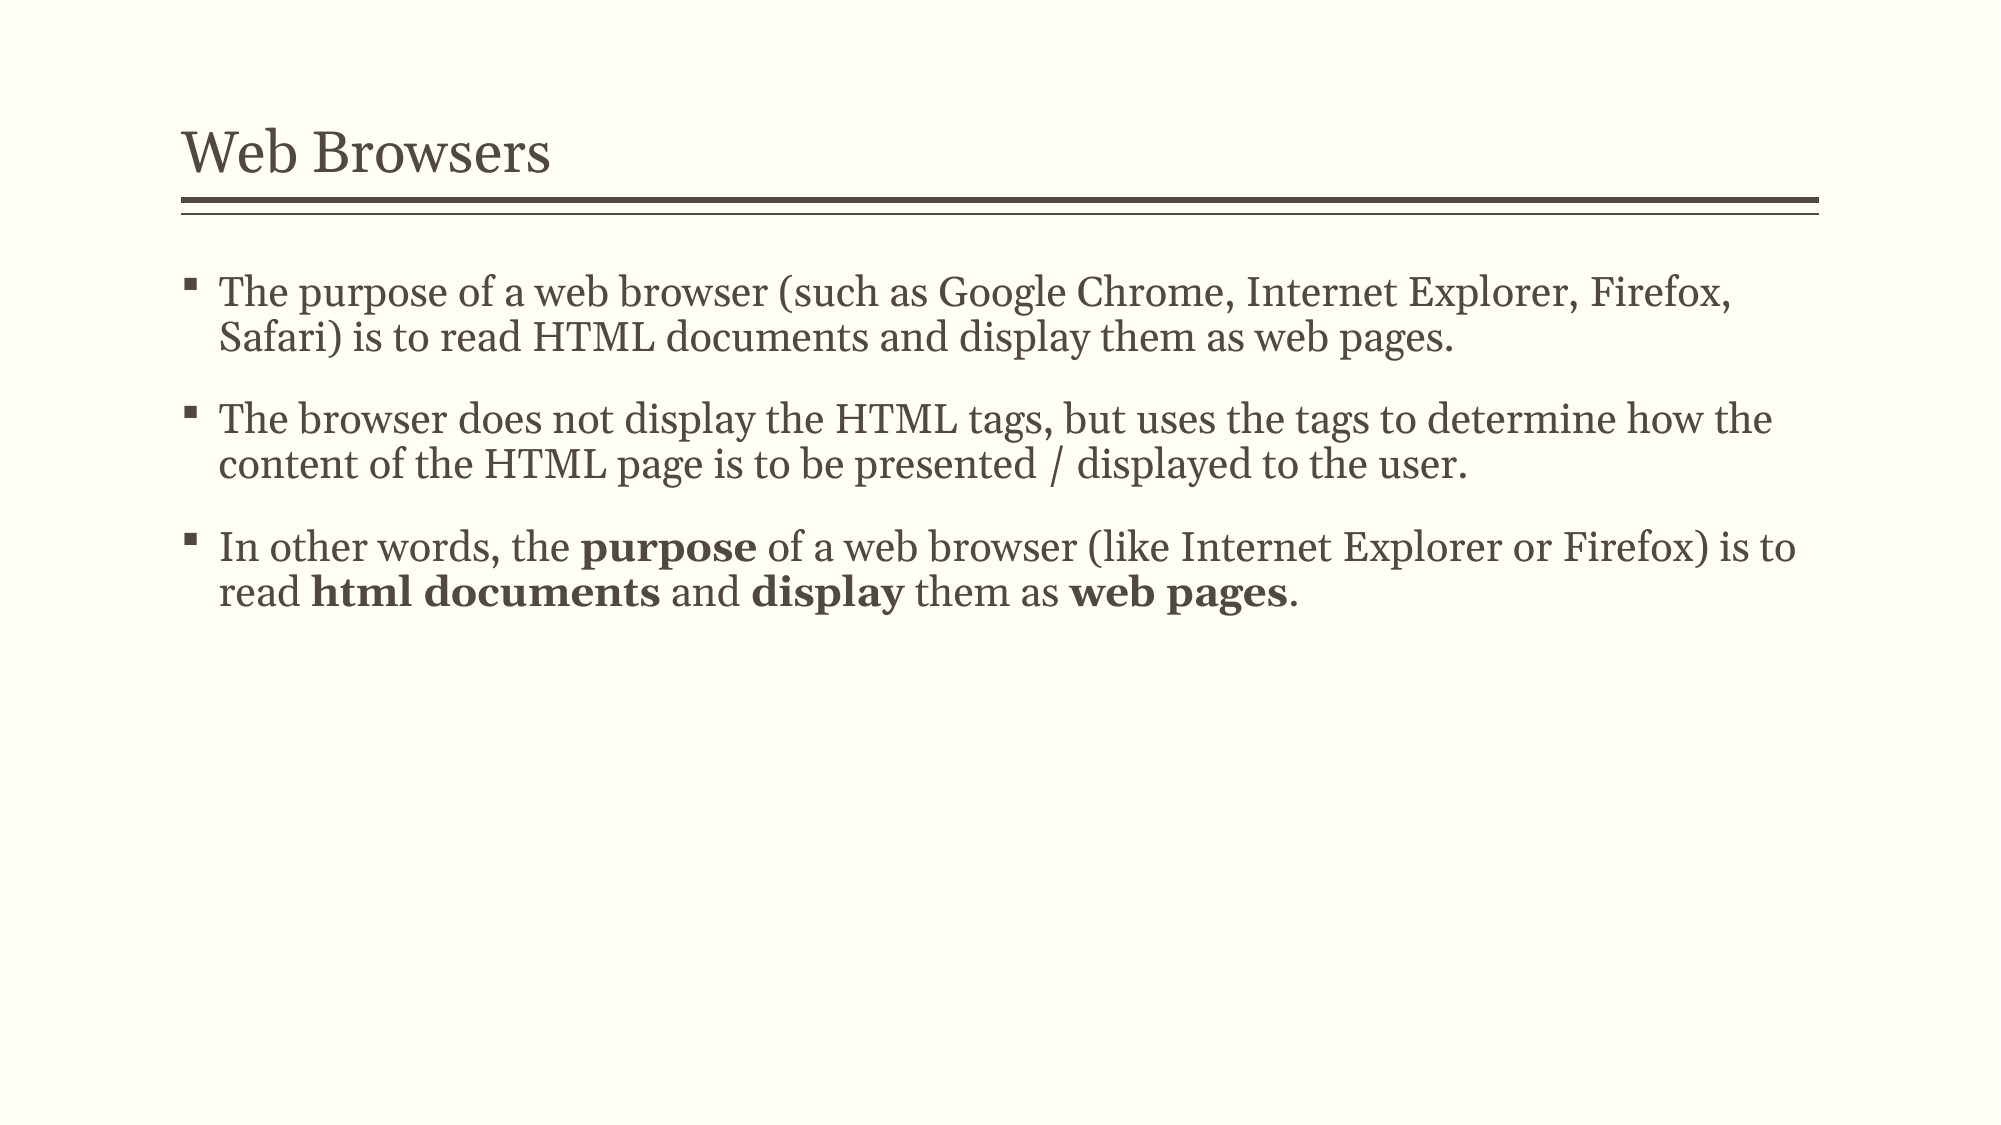

# Web Browsers
The purpose of a web browser (such as Google Chrome, Internet Explorer, Firefox, Safari) is to read HTML documents and display them as web pages.
The browser does not display the HTML tags, but uses the tags to determine how the content of the HTML page is to be presented / displayed to the user.
In other words, the purpose of a web browser (like Internet Explorer or Firefox) is to read html documents and display them as web pages.